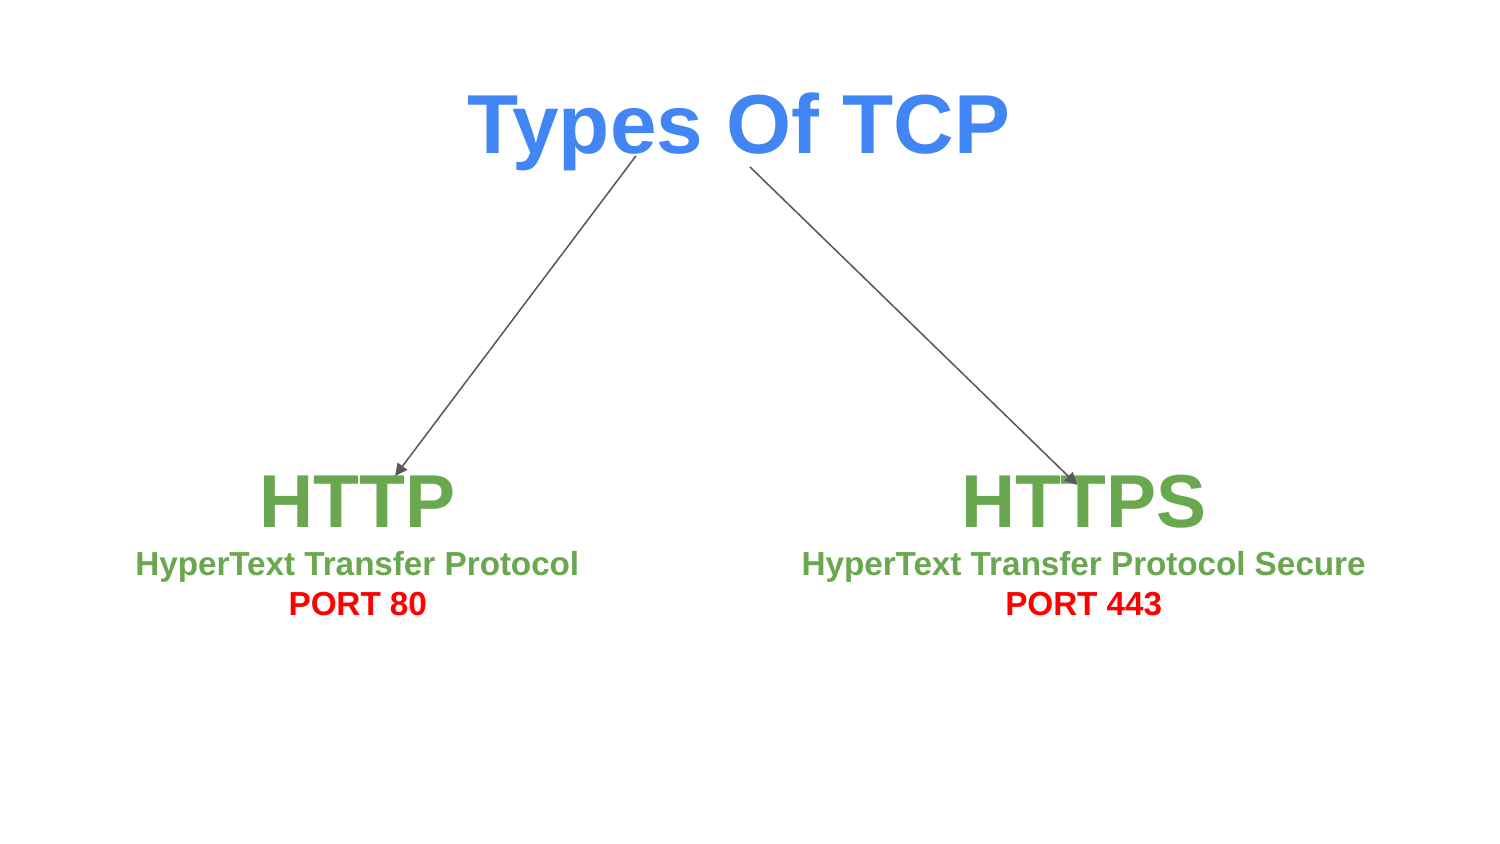

# Types Of TCP
HTTP
HyperText Transfer Protocol
PORT 80
HTTPS
HyperText Transfer Protocol Secure
PORT 443